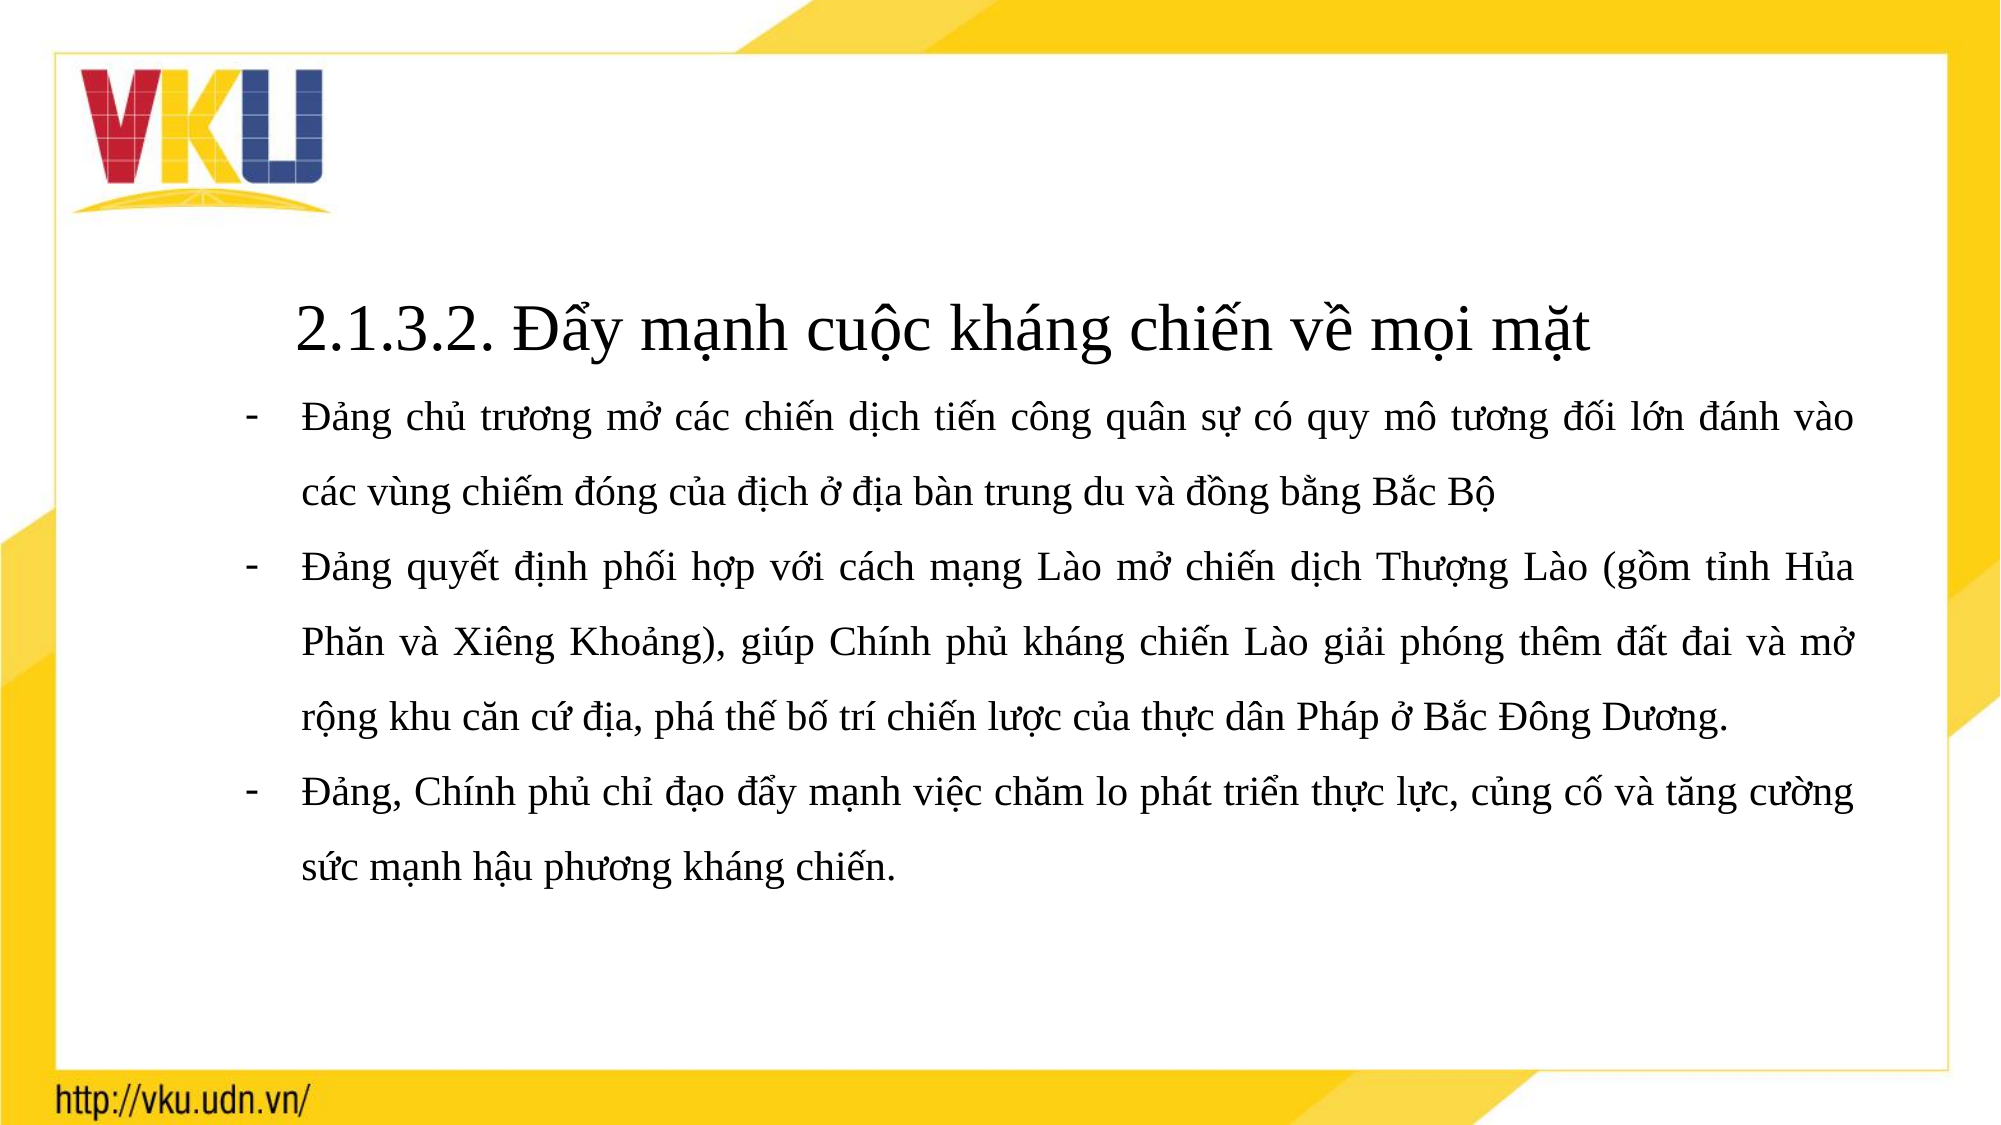

2.1.3.2. Đẩy mạnh cuộc kháng chiến về mọi mặt
Đảng chủ trương mở các chiến dịch tiến công quân sự có quy mô tương đối lớn đánh vào các vùng chiếm đóng của địch ở địa bàn trung du và đồng bằng Bắc Bộ
Đảng quyết định phối hợp với cách mạng Lào mở chiến dịch Thượng Lào (gồm tỉnh Hủa Phăn và Xiêng Khoảng), giúp Chính phủ kháng chiến Lào giải phóng thêm đất đai và mở rộng khu căn cứ địa, phá thế bố trí chiến lược của thực dân Pháp ở Bắc Đông Dương.
Đảng, Chính phủ chỉ đạo đẩy mạnh việc chăm lo phát triển thực lực, củng cố và tăng cường sức mạnh hậu phương kháng chiến.